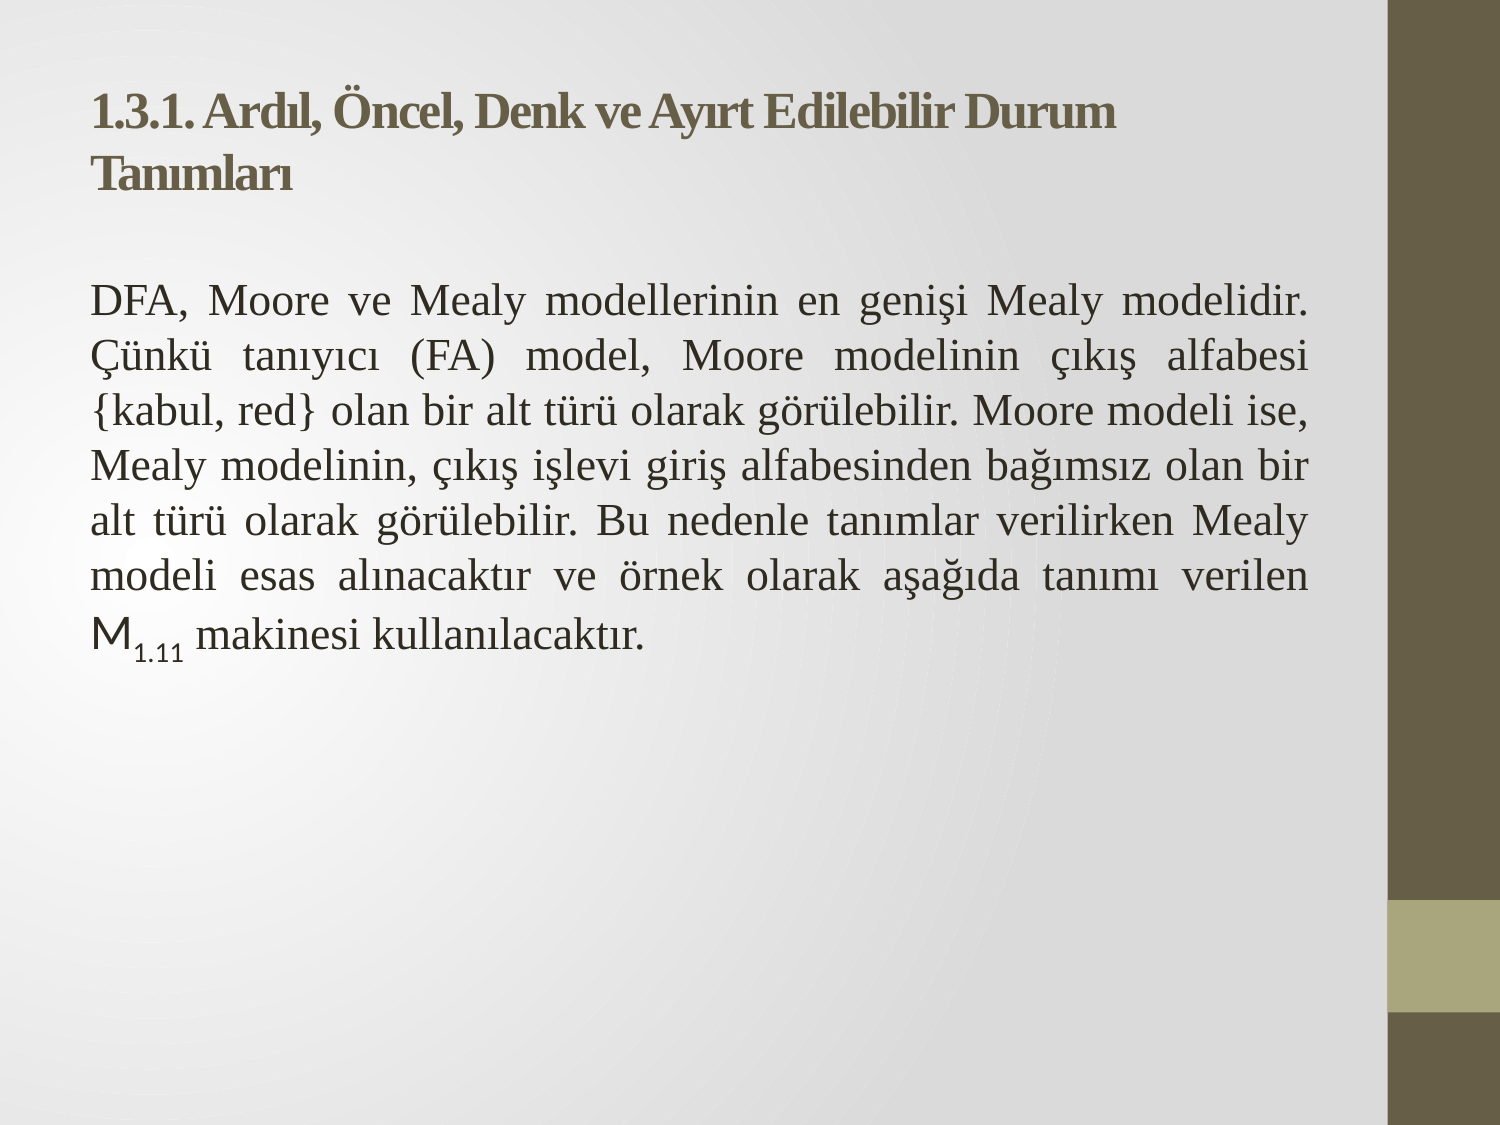

# 1.3.1. Ardıl, Öncel, Denk ve Ayırt Edilebilir Durum Tanımları
DFA, Moore ve Mealy modellerinin en genişi Mealy modelidir. Çünkü tanıyıcı (FA) model, Moore modelinin çıkış alfabesi {kabul, red} olan bir alt türü olarak görülebilir. Moore modeli ise, Mealy modelinin, çıkış işlevi giriş alfabesinden bağımsız olan bir alt türü olarak görülebilir. Bu nedenle tanımlar verilirken Mealy modeli esas alınacaktır ve örnek olarak aşağıda tanımı verilen M1.11 makinesi kullanılacaktır.